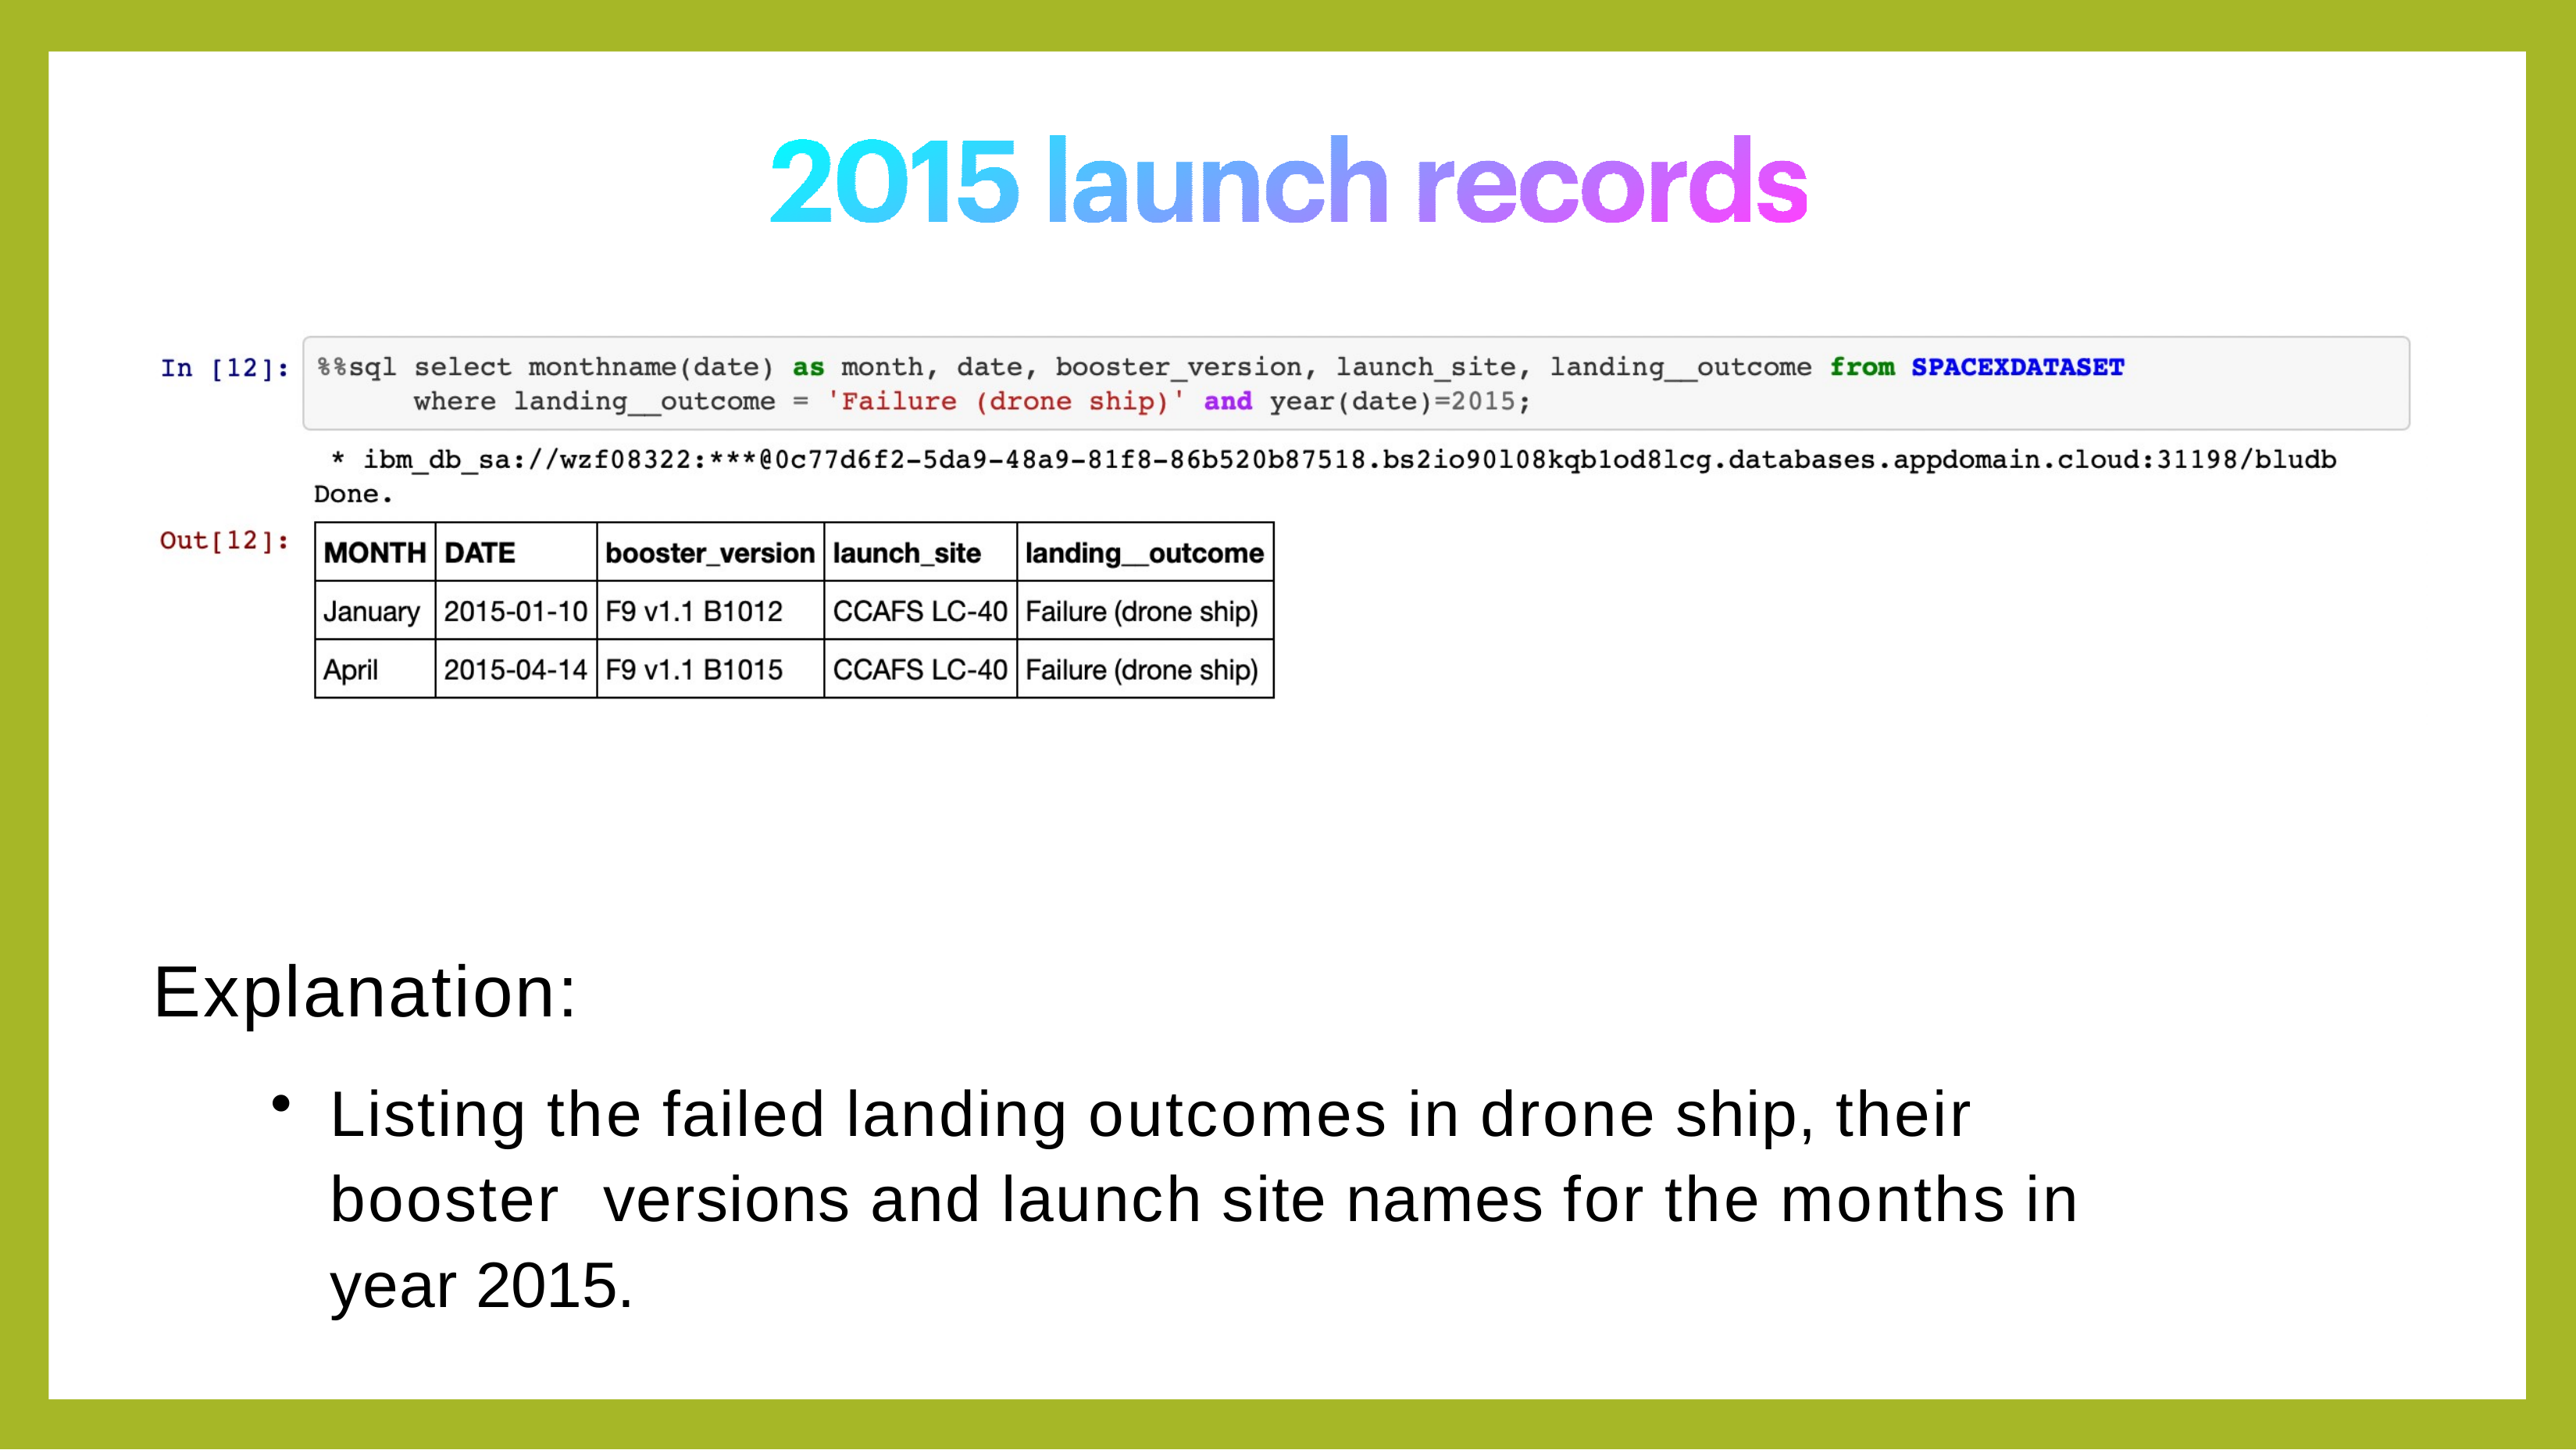

Explanation:
Listing the failed landing outcomes in drone ship, their booster  versions and launch site names for the months in year 2015.